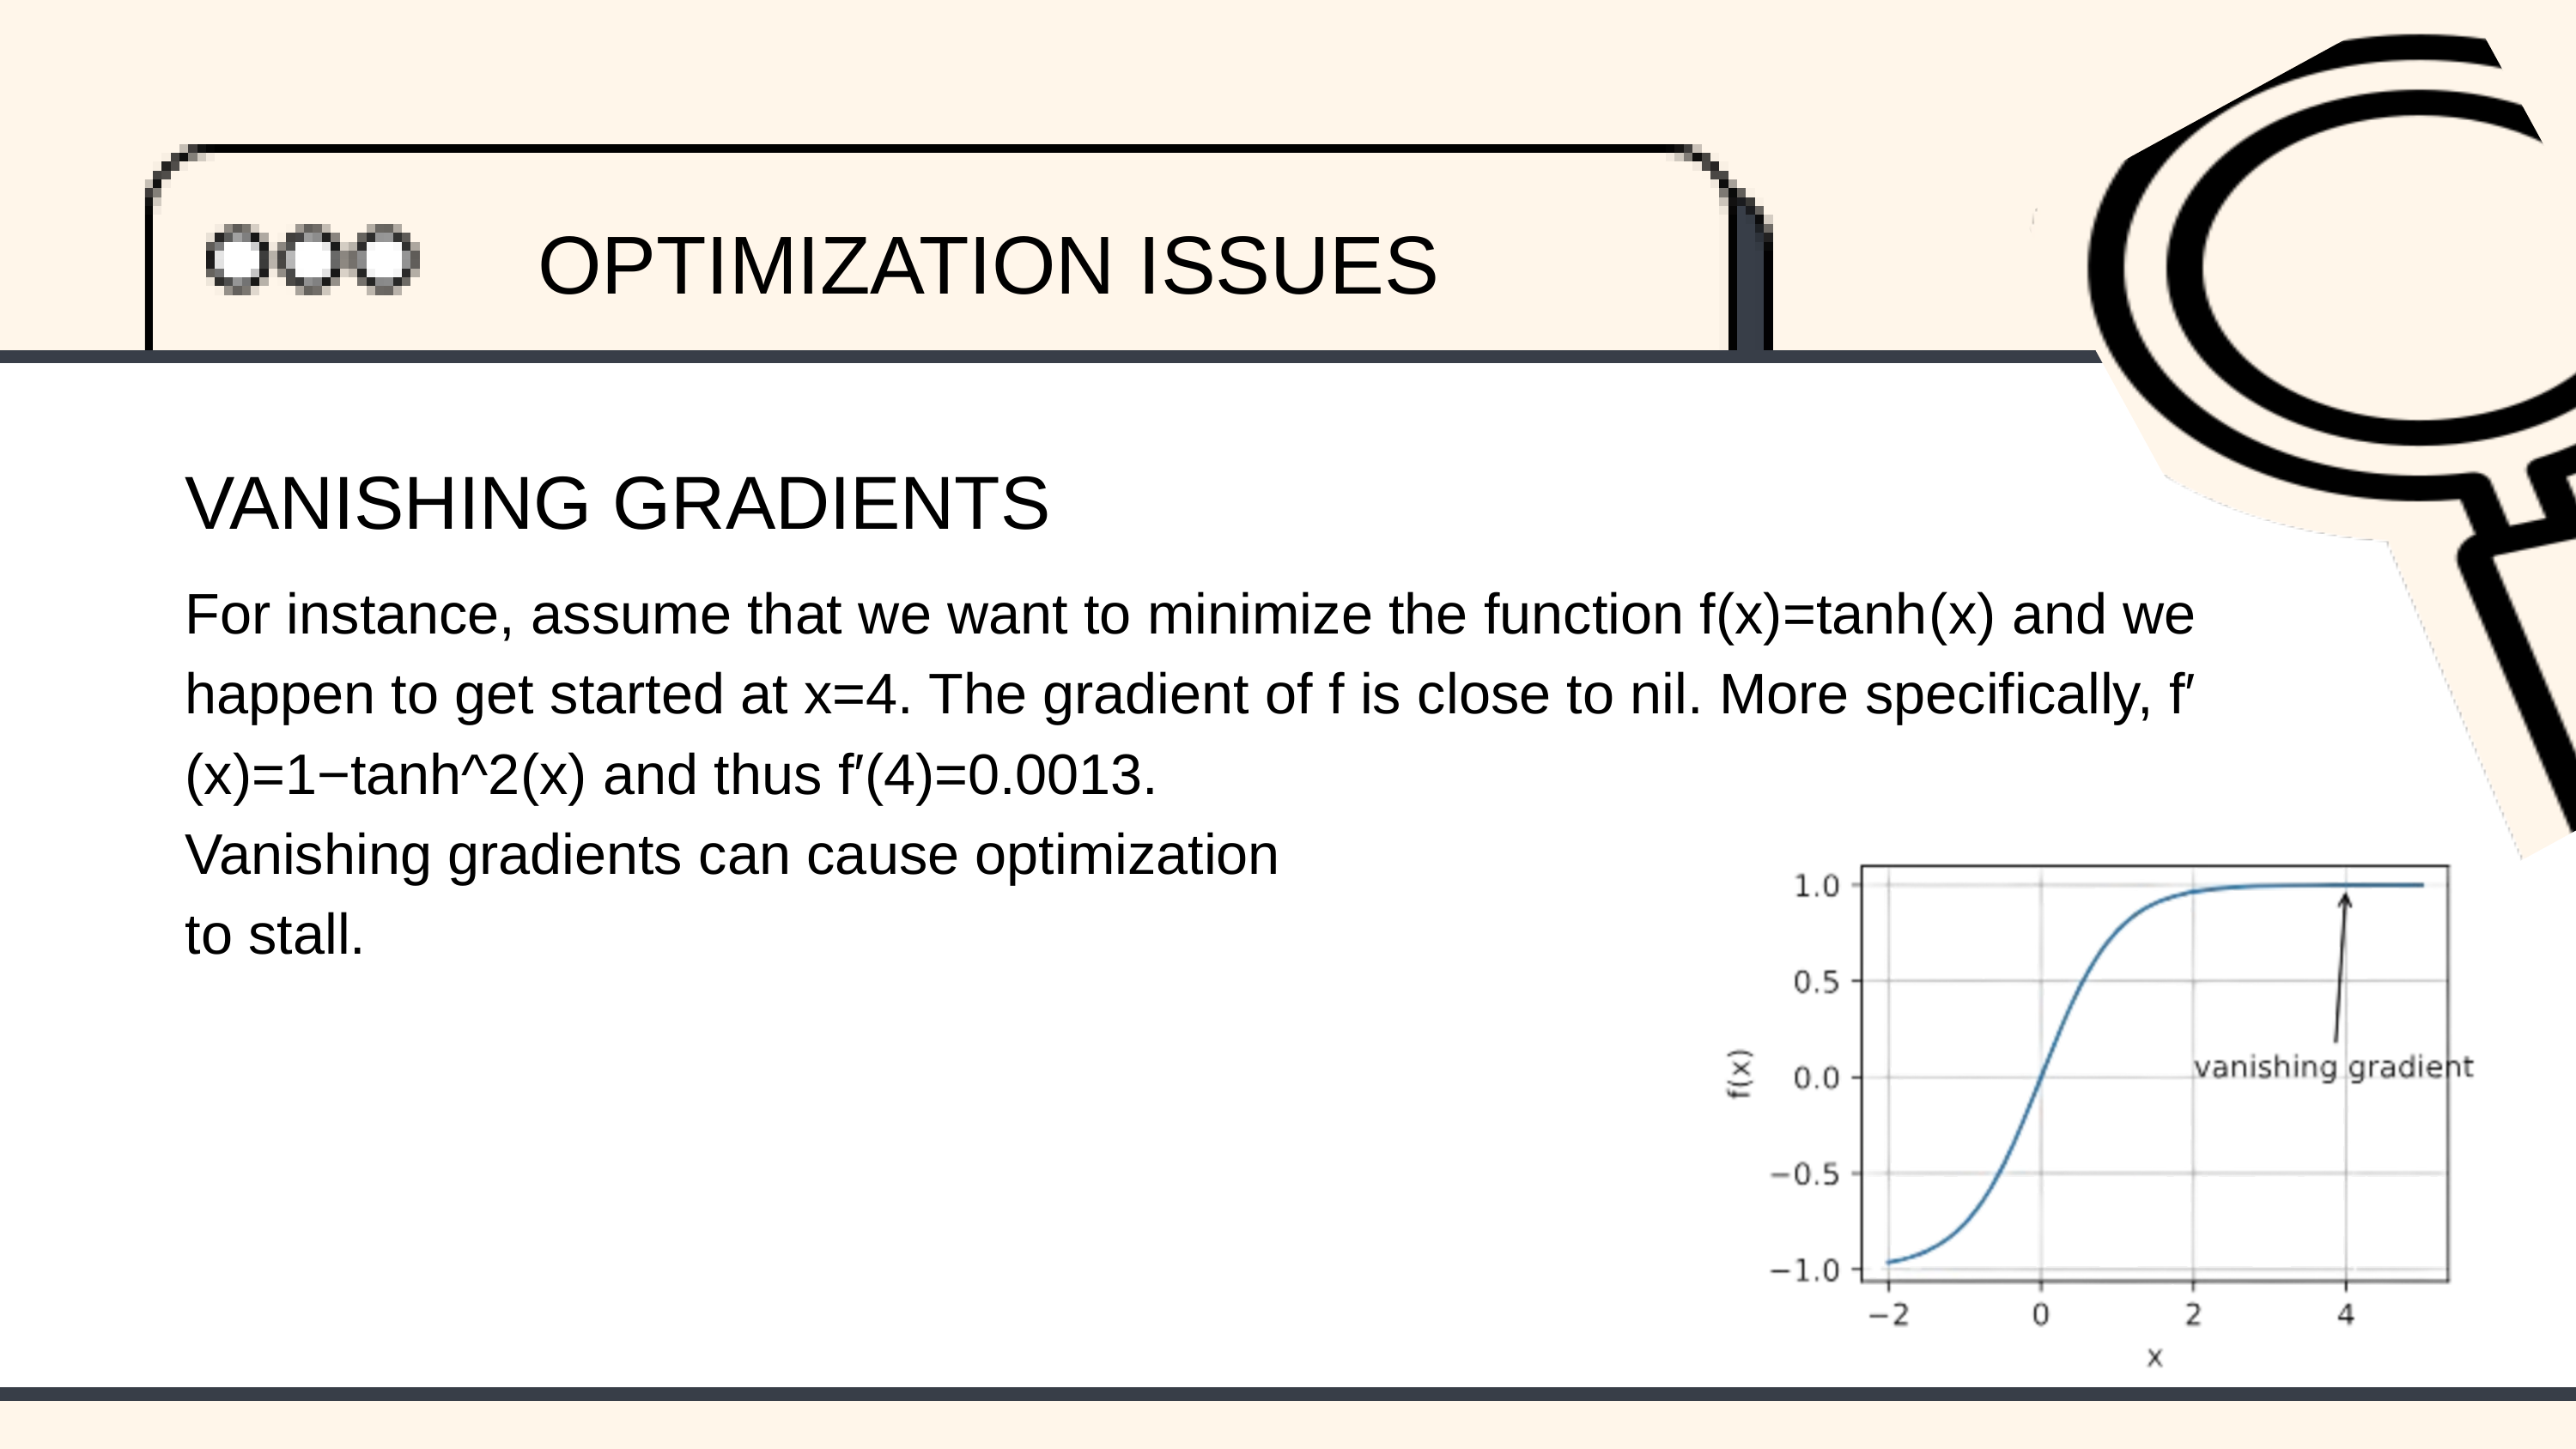

OPTIMIZATION ISSUES

VANISHING GRADIENTS

For instance, assume that we want to minimize the function f(x)=tanh⁡(x) and we happen to get started at x=4. The gradient of f is close to nil. More specifically, f′(x)=1−tanh^2⁡(x) and thus f′(4)=0.0013.
Vanishing gradients can cause optimization
to stall.